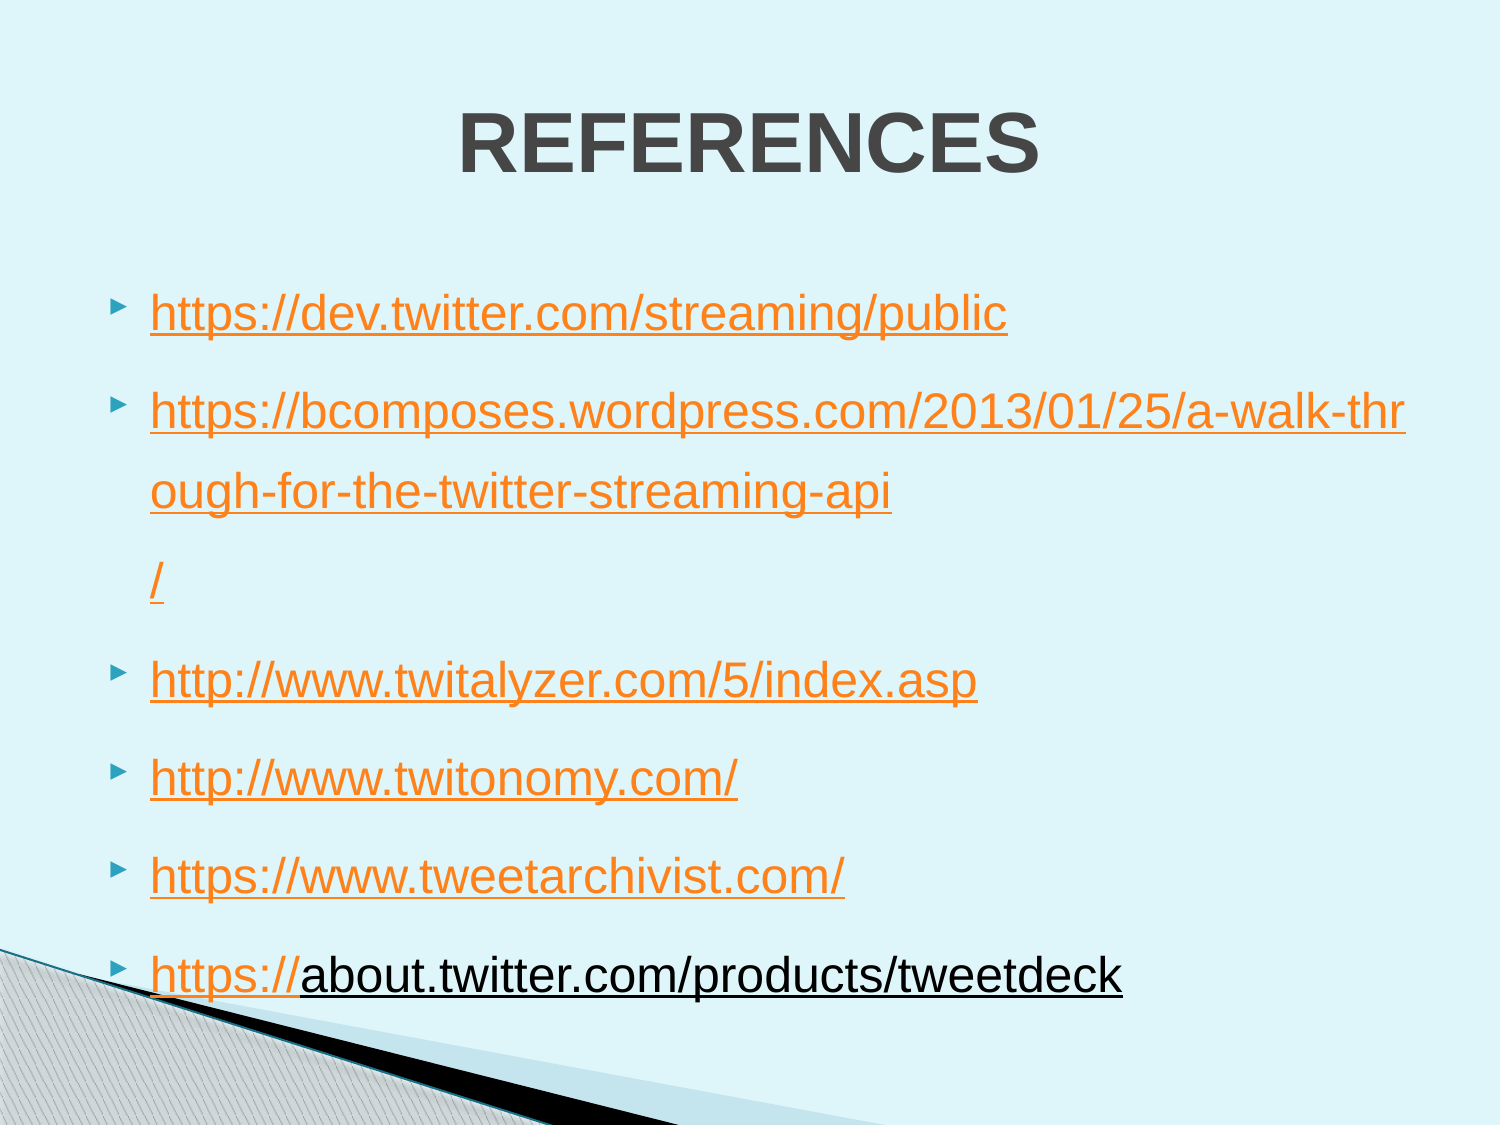

# REFERENCES
https://dev.twitter.com/streaming/public
https://bcomposes.wordpress.com/2013/01/25/a-walk-through-for-the-twitter-streaming-api/
http://www.twitalyzer.com/5/index.asp
http://www.twitonomy.com/
https://www.tweetarchivist.com/
https://about.twitter.com/products/tweetdeck